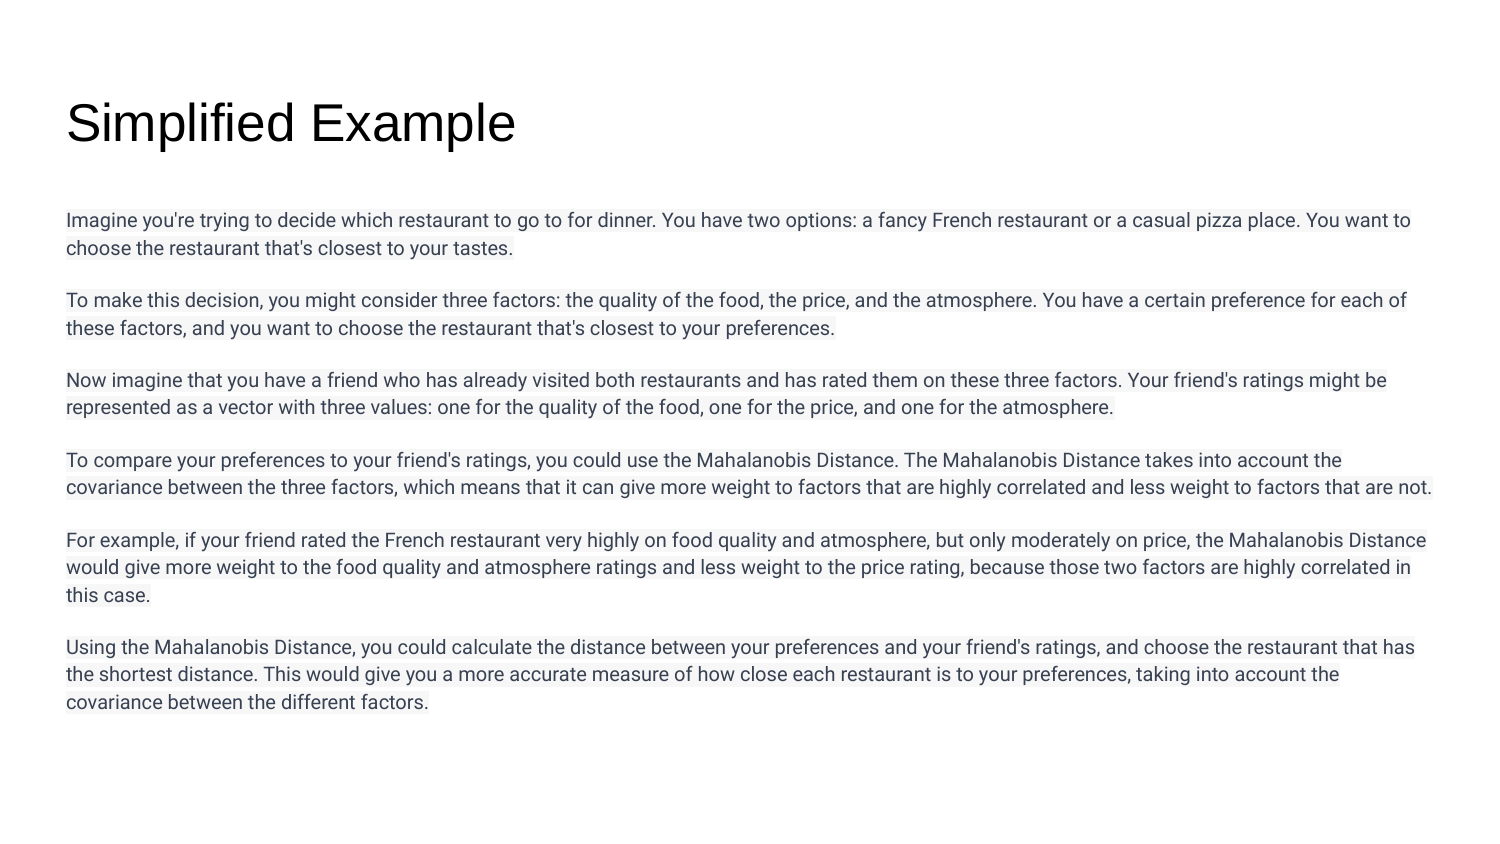

# Simplified Example
Imagine you're trying to decide which restaurant to go to for dinner. You have two options: a fancy French restaurant or a casual pizza place. You want to choose the restaurant that's closest to your tastes.
To make this decision, you might consider three factors: the quality of the food, the price, and the atmosphere. You have a certain preference for each of these factors, and you want to choose the restaurant that's closest to your preferences.
Now imagine that you have a friend who has already visited both restaurants and has rated them on these three factors. Your friend's ratings might be represented as a vector with three values: one for the quality of the food, one for the price, and one for the atmosphere.
To compare your preferences to your friend's ratings, you could use the Mahalanobis Distance. The Mahalanobis Distance takes into account the covariance between the three factors, which means that it can give more weight to factors that are highly correlated and less weight to factors that are not.
For example, if your friend rated the French restaurant very highly on food quality and atmosphere, but only moderately on price, the Mahalanobis Distance would give more weight to the food quality and atmosphere ratings and less weight to the price rating, because those two factors are highly correlated in this case.
Using the Mahalanobis Distance, you could calculate the distance between your preferences and your friend's ratings, and choose the restaurant that has the shortest distance. This would give you a more accurate measure of how close each restaurant is to your preferences, taking into account the covariance between the different factors.